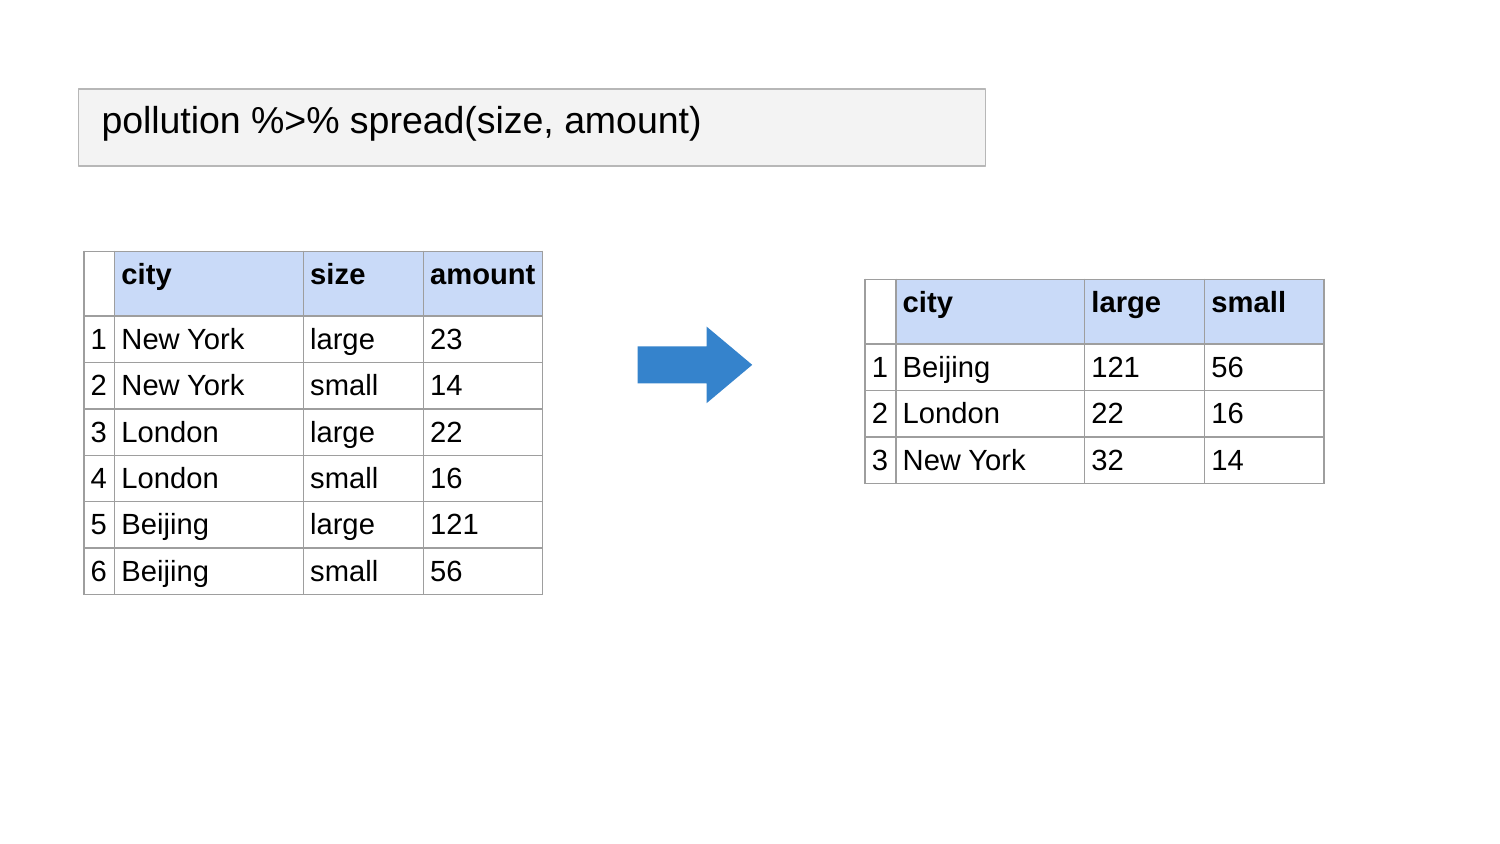

pollution %>% spread(size, amount)
|  | city | size | amount |
| --- | --- | --- | --- |
| 1 | New York | large | 23 |
| 2 | New York | small | 14 |
| 3 | London | large | 22 |
| 4 | London | small | 16 |
| 5 | Beijing | large | 121 |
| 6 | Beijing | small | 56 |
|  | city | large | small |
| --- | --- | --- | --- |
| 1 | Beijing | 121 | 56 |
| 2 | London | 22 | 16 |
| 3 | New York | 32 | 14 |